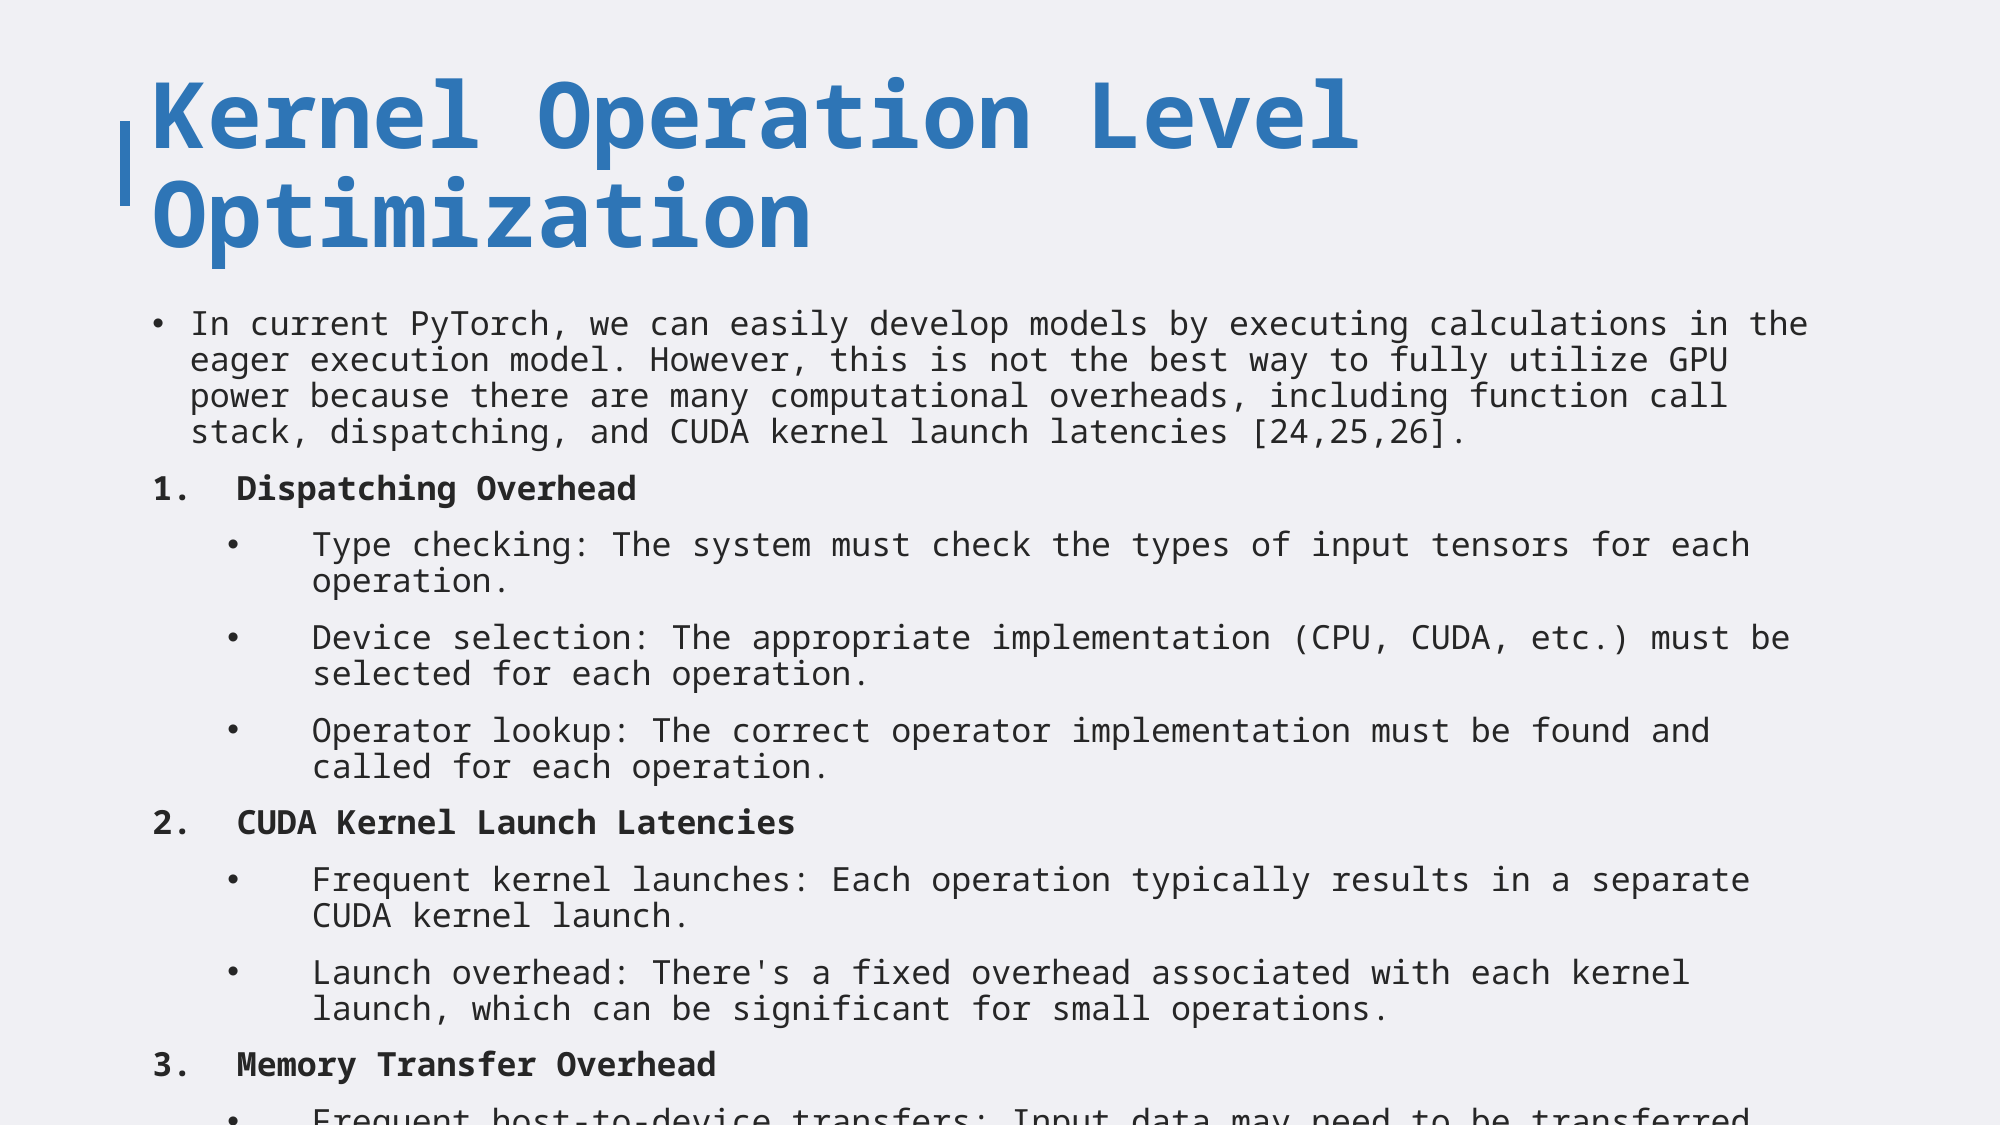

# Kernel Operation Level Optimization
In current PyTorch, we can easily develop models by executing calculations in the eager execution model. However, this is not the best way to fully utilize GPU power because there are many computational overheads, including function call stack, dispatching, and CUDA kernel launch latencies [24,25,26].
Dispatching Overhead
Type checking: The system must check the types of input tensors for each operation.
Device selection: The appropriate implementation (CPU, CUDA, etc.) must be selected for each operation.
Operator lookup: The correct operator implementation must be found and called for each operation.
CUDA Kernel Launch Latencies
Frequent kernel launches: Each operation typically results in a separate CUDA kernel launch.
Launch overhead: There's a fixed overhead associated with each kernel launch, which can be significant for small operations.
Memory Transfer Overhead
Frequent host-to-device transfers: Input data may need to be transferred from CPU to GPU memory more frequently than necessary.
Intermediate results: Each operation may write its results back to memory, increasing memory bandwidth usage.